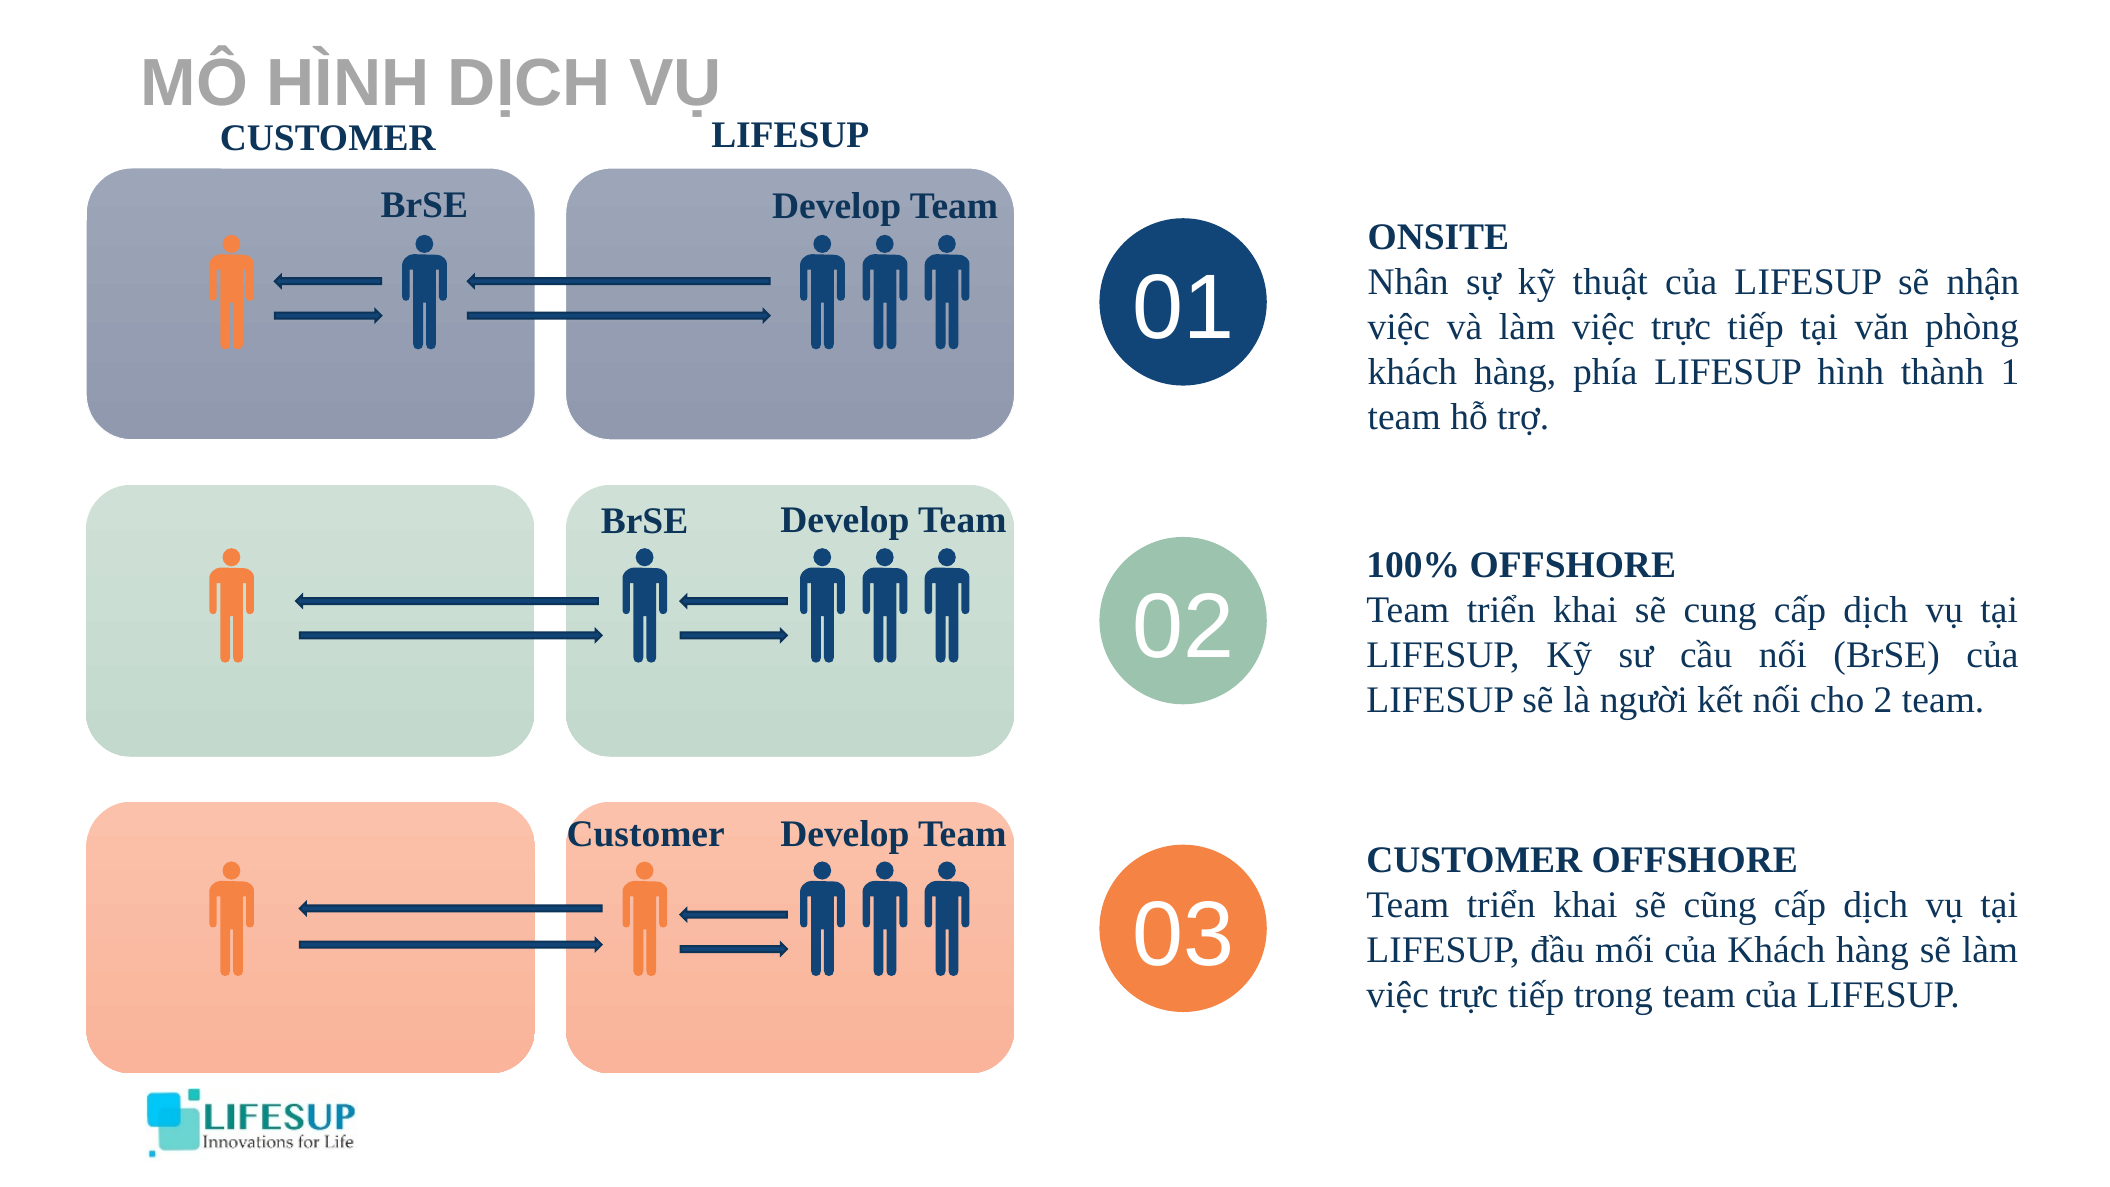

MÔ HÌNH DỊCH VỤ
LIFESUP
CUSTOMER

BrSE
Develop Team
ONSITE
Nhân sự kỹ thuật của LIFESUP sẽ nhận việc và làm việc trực tiếp tại văn phòng khách hàng, phía LIFESUP hình thành 1 team hỗ trợ.
01

Develop Team
BrSE
100% OFFSHORE
Team triển khai sẽ cung cấp dịch vụ tại LIFESUP, Kỹ sư cầu nối (BrSE) của LIFESUP sẽ là người kết nối cho 2 team.
02

Customer

Develop Team
CUSTOMER OFFSHORE
Team triển khai sẽ cũng cấp dịch vụ tại LIFESUP, đầu mối của Khách hàng sẽ làm việc trực tiếp trong team của LIFESUP.
03